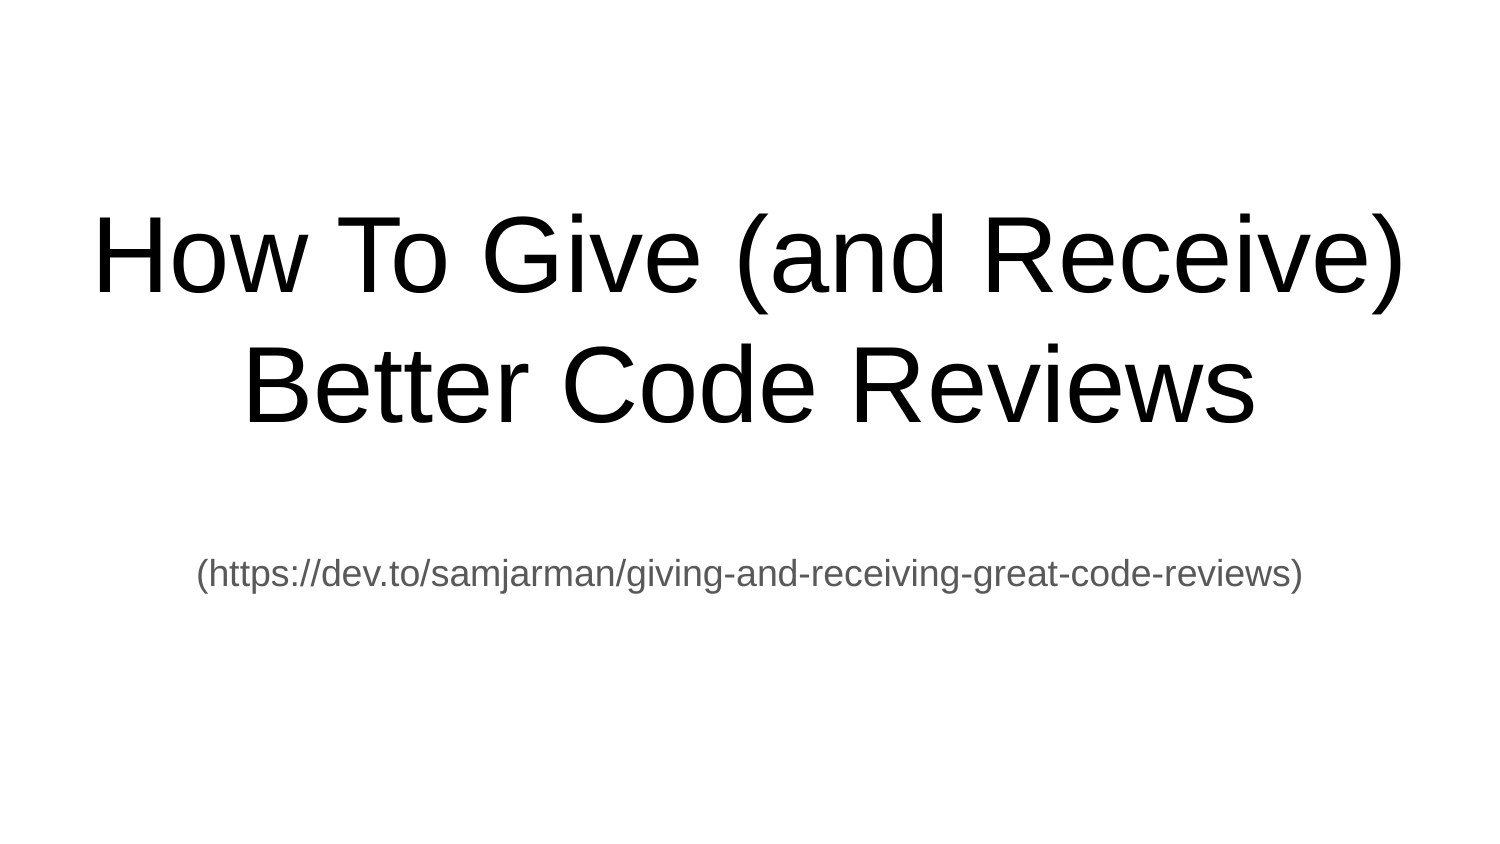

# How To Give (and Receive) Better Code Reviews
(https://dev.to/samjarman/giving-and-receiving-great-code-reviews)